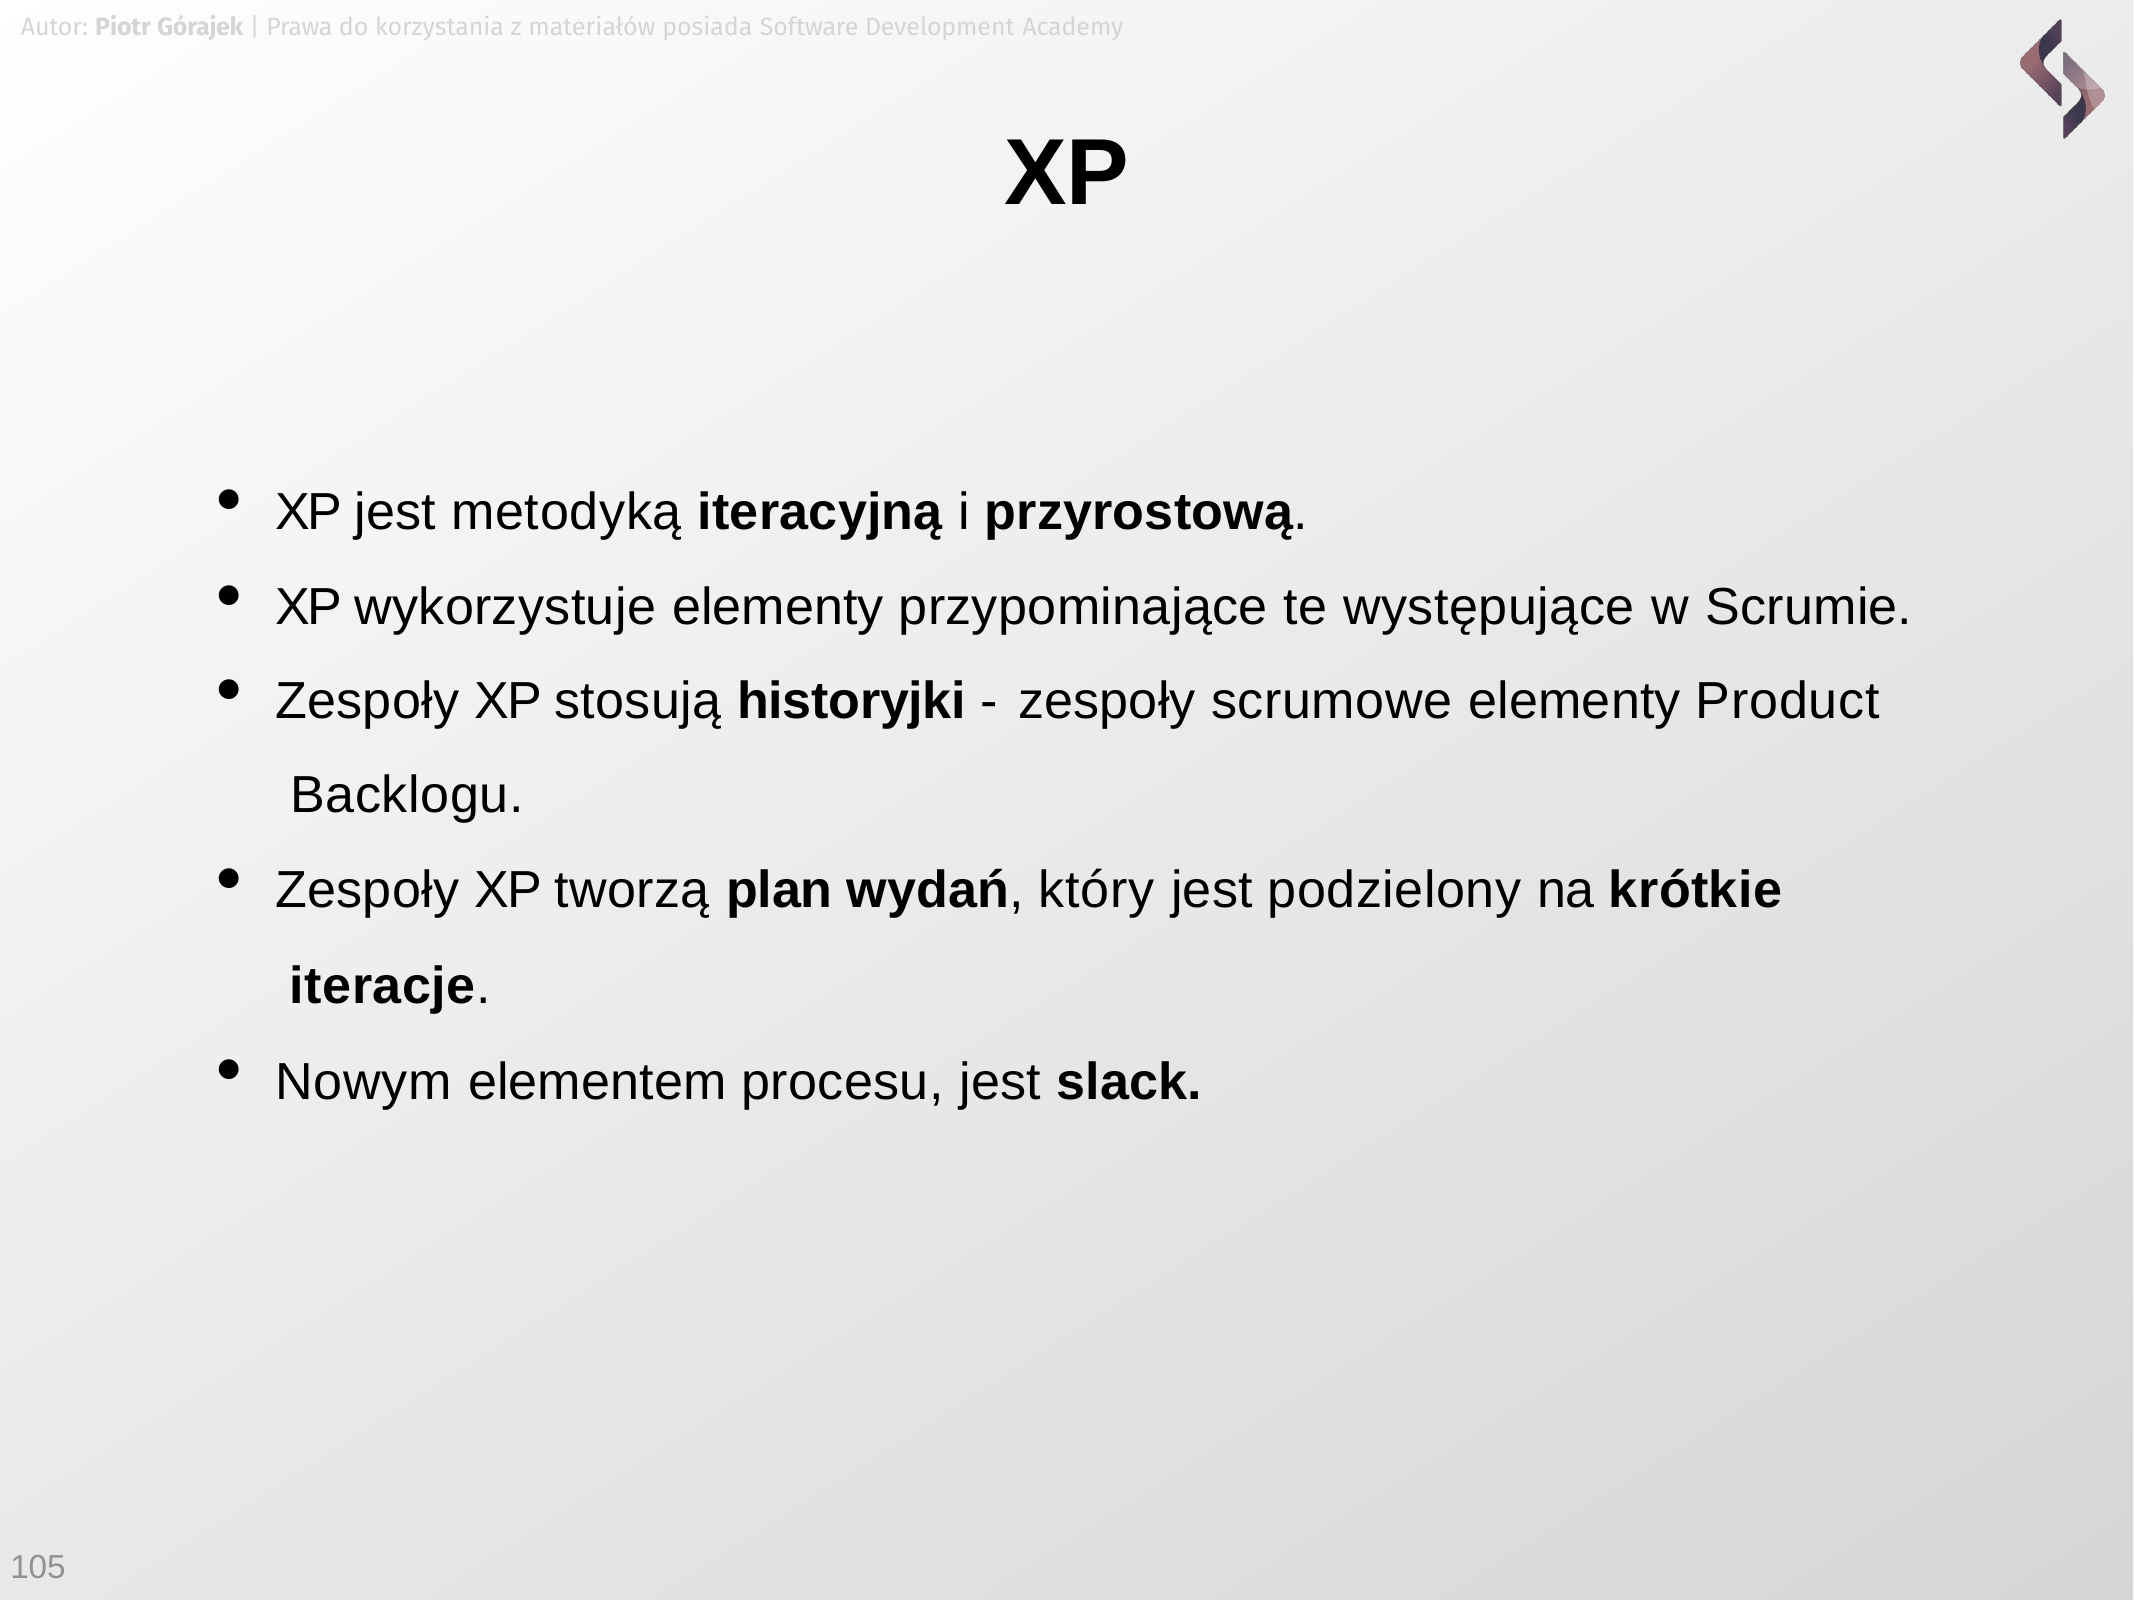

Autor: Piotr Górajek | Prawa do korzystania z materiałów posiada Software Development Academy
# XP
XP jest metodyką iteracyjną i przyrostową.
XP wykorzystuje elementy przypominające te występujące w Scrumie.
Zespoły XP stosują historyjki - zespoły scrumowe elementy Product  Backlogu.
Zespoły XP tworzą plan wydań, który jest podzielony na krótkie  iteracje.
Nowym elementem procesu, jest slack.
105